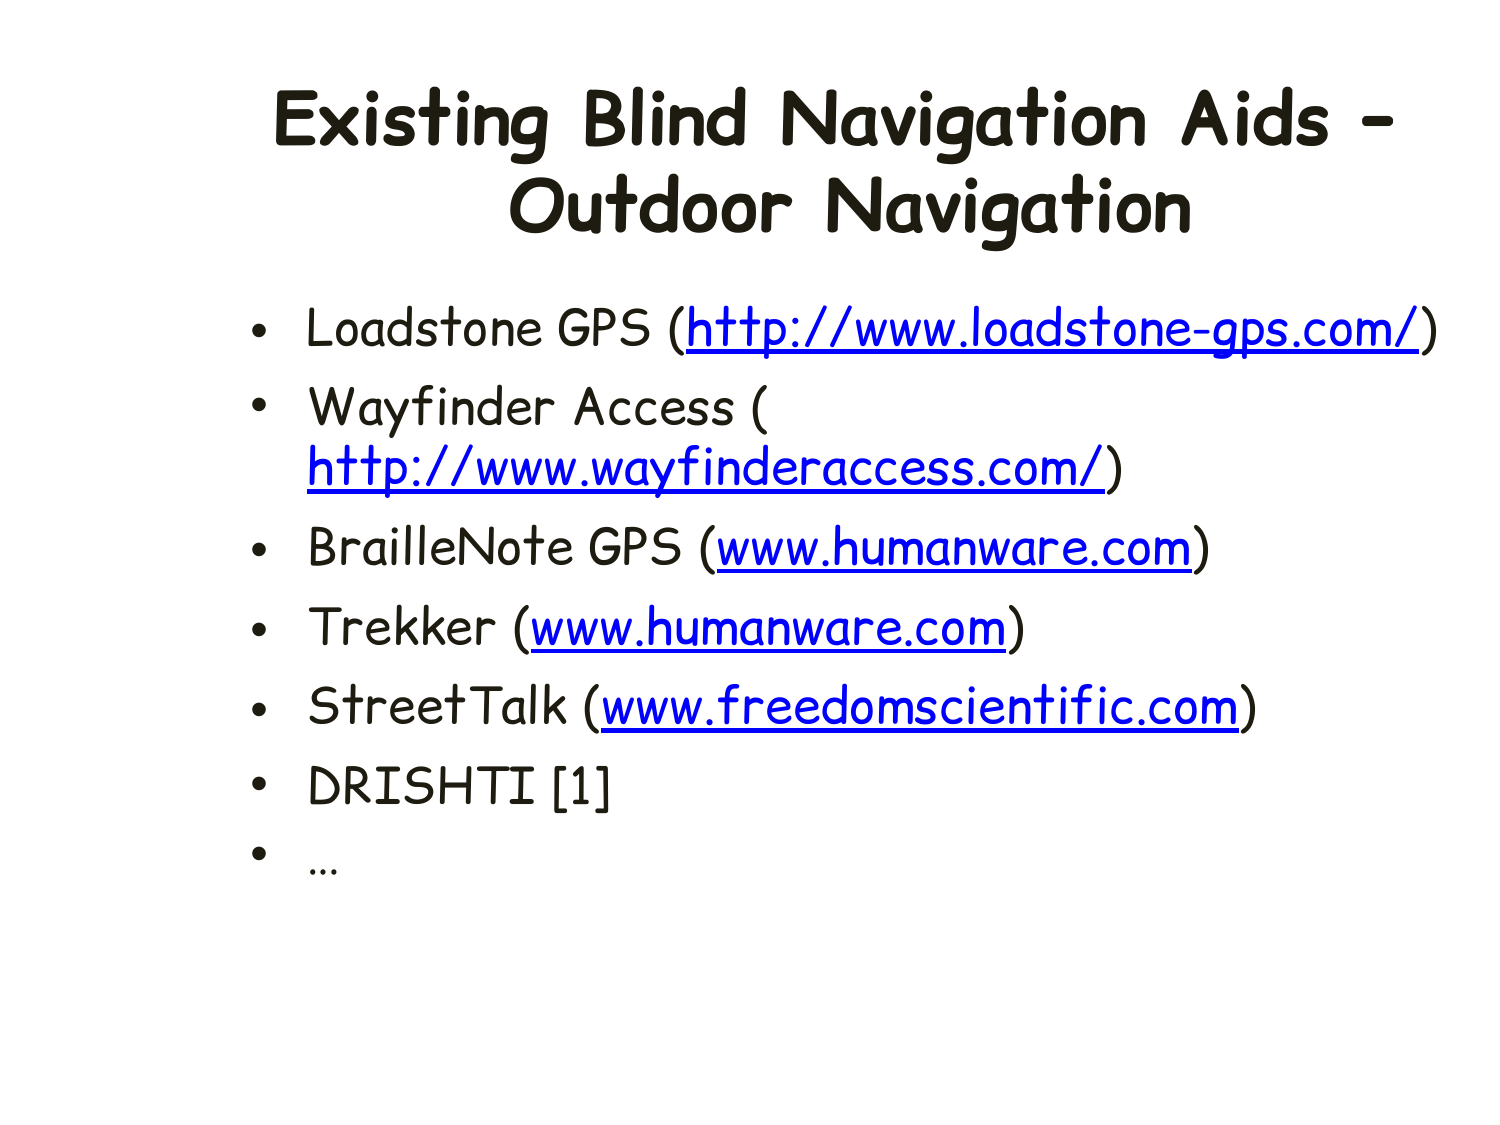

# Existing Blind Navigation Aids – Outdoor Navigation
Loadstone GPS (http://www.loadstone-gps.com/)
Wayfinder Access (http://www.wayfinderaccess.com/)
BrailleNote GPS (www.humanware.com)
Trekker (www.humanware.com)
StreetTalk (www.freedomscientific.com)
DRISHTI [1]
…